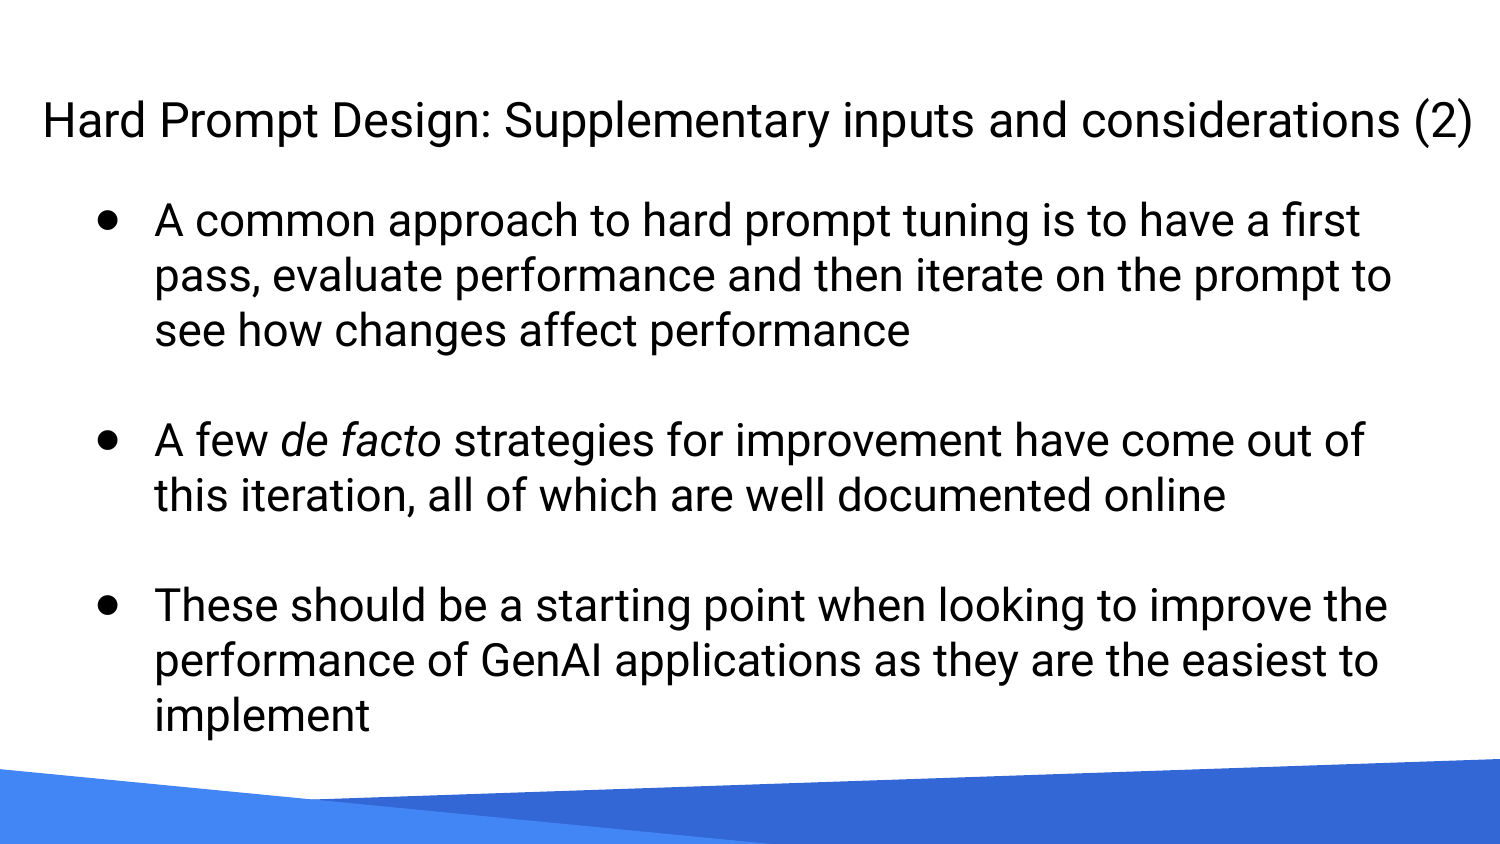

# Hard Prompt Design: Supplementary inputs and considerations (2)
A common approach to hard prompt tuning is to have a first pass, evaluate performance and then iterate on the prompt to see how changes affect performance
A few de facto strategies for improvement have come out of
this iteration, all of which are well documented online
These should be a starting point when looking to improve the performance of GenAI applications as they are the easiest to implement